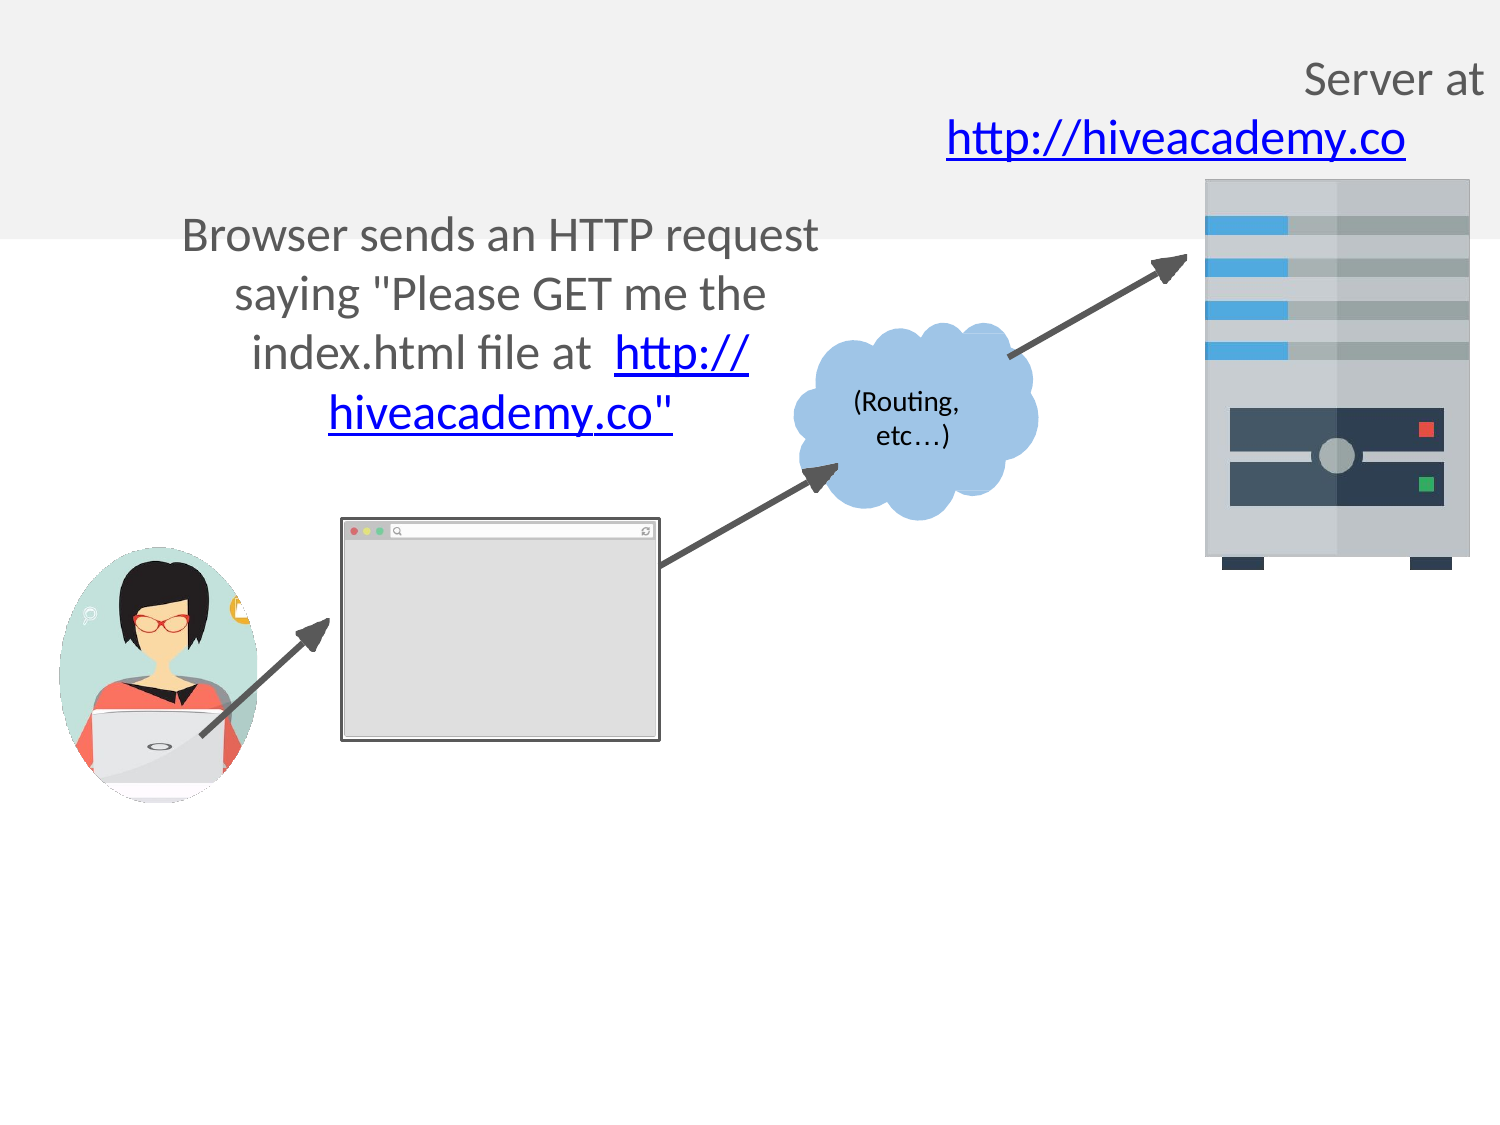

# Server at  http://hiveacademy.co

Browser sends an HTTP request  saying "Please GET me the  index.html file at  http://hiveacademy.co"

(Routing,  etc…)